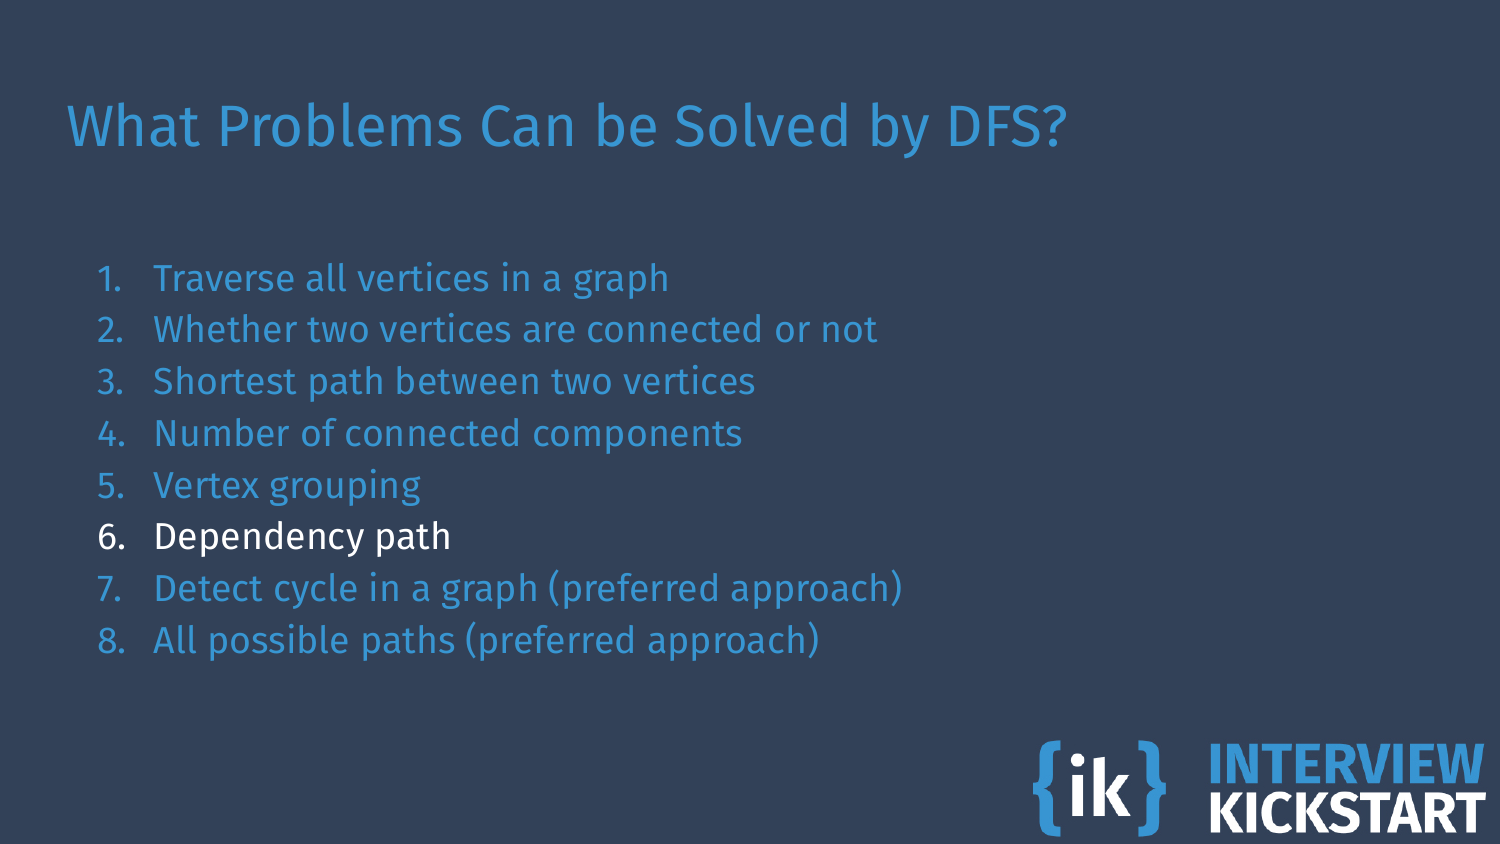

# What Problems Can be Solved by DFS?
Traverse all vertices in a graph
Whether two vertices are connected or not
Shortest path between two vertices
Number of connected components
Vertex grouping
Dependency path
Detect cycle in a graph (preferred approach)
All possible paths (preferred approach)